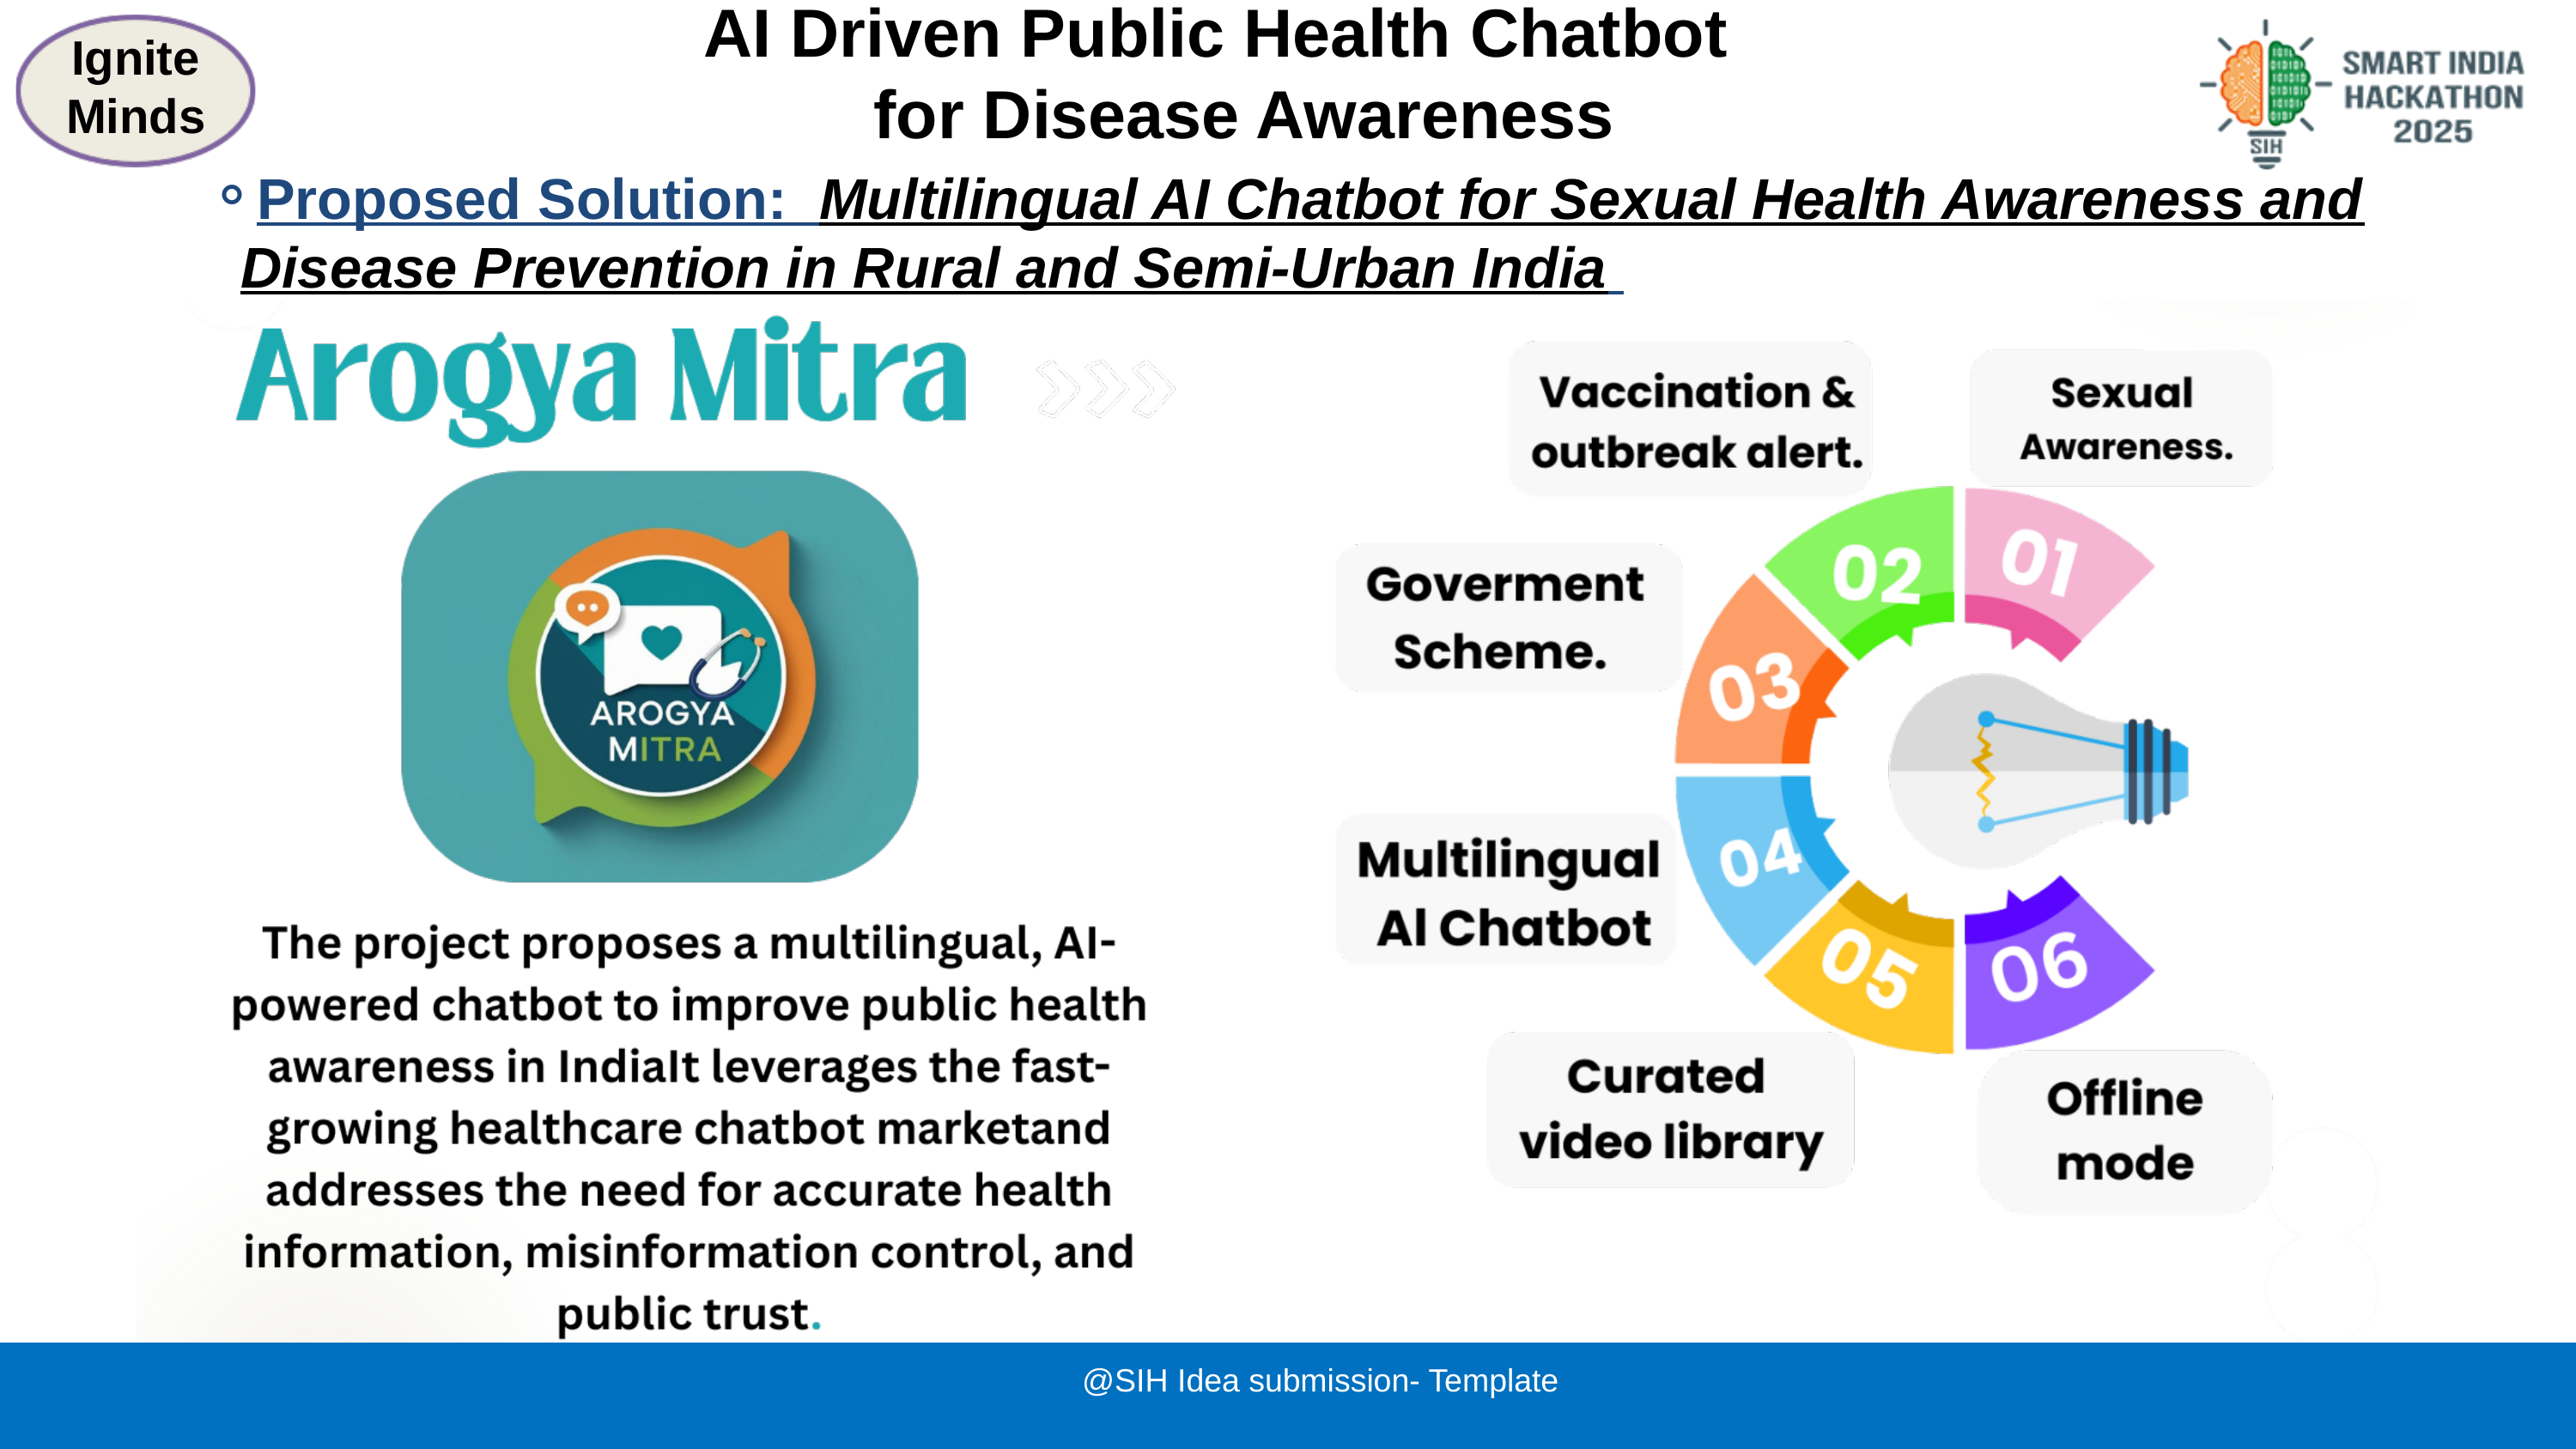

AI Driven Public Health Chatbot
         for Disease Awareness

Ignite Minds

Proposed Solution:  Multilingual AI Chatbot for Sexual Health Awareness and Disease Prevention in Rural and Semi-Urban India

@SIH Idea submission- Template